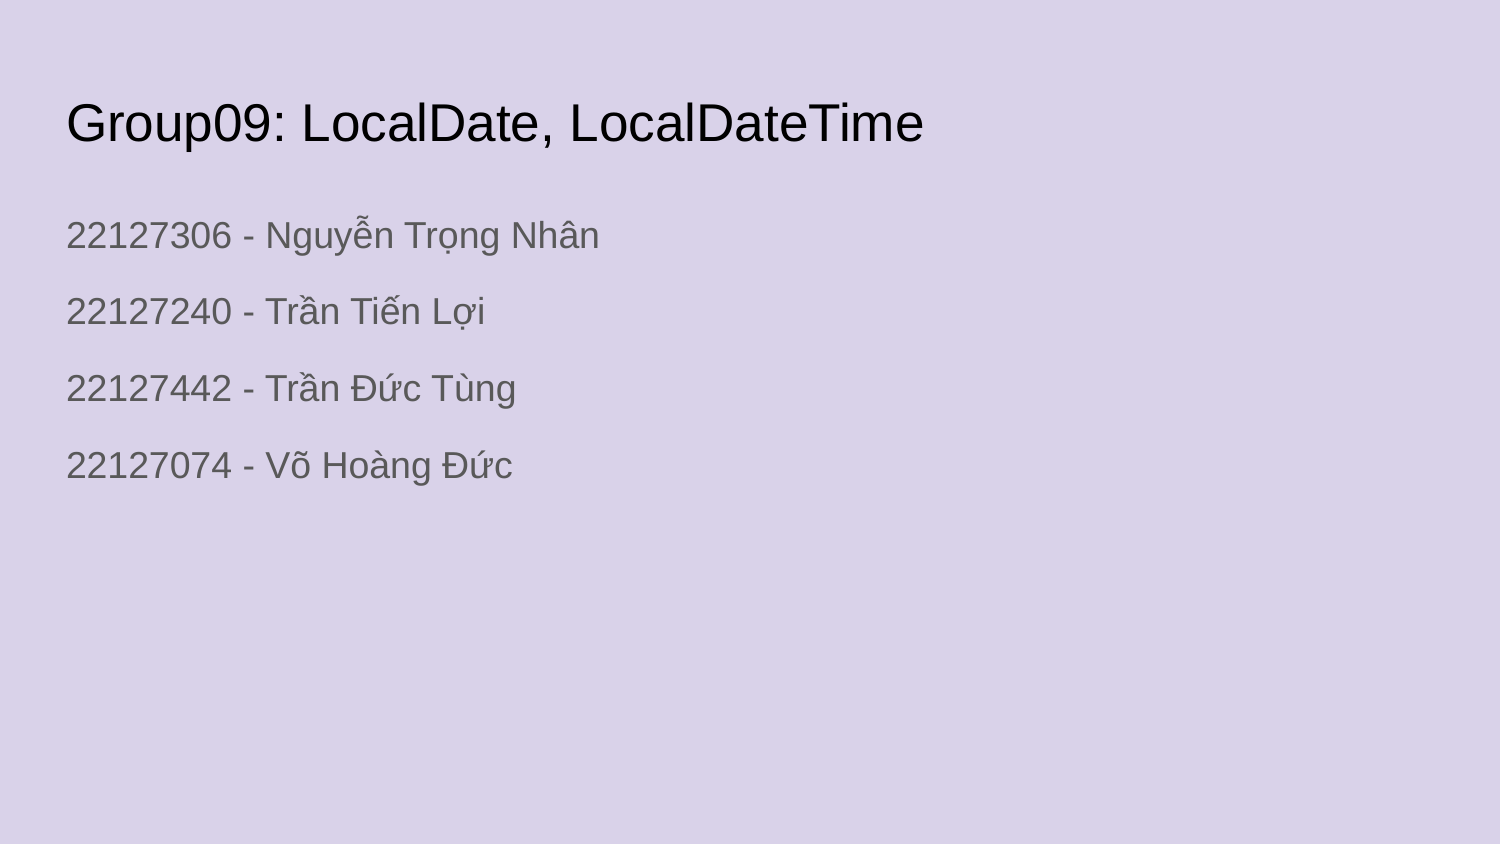

# Group09: LocalDate, LocalDateTime
22127306 - Nguyễn Trọng Nhân
22127240 - Trần Tiến Lợi
22127442 - Trần Đức Tùng
22127074 - Võ Hoàng Đức